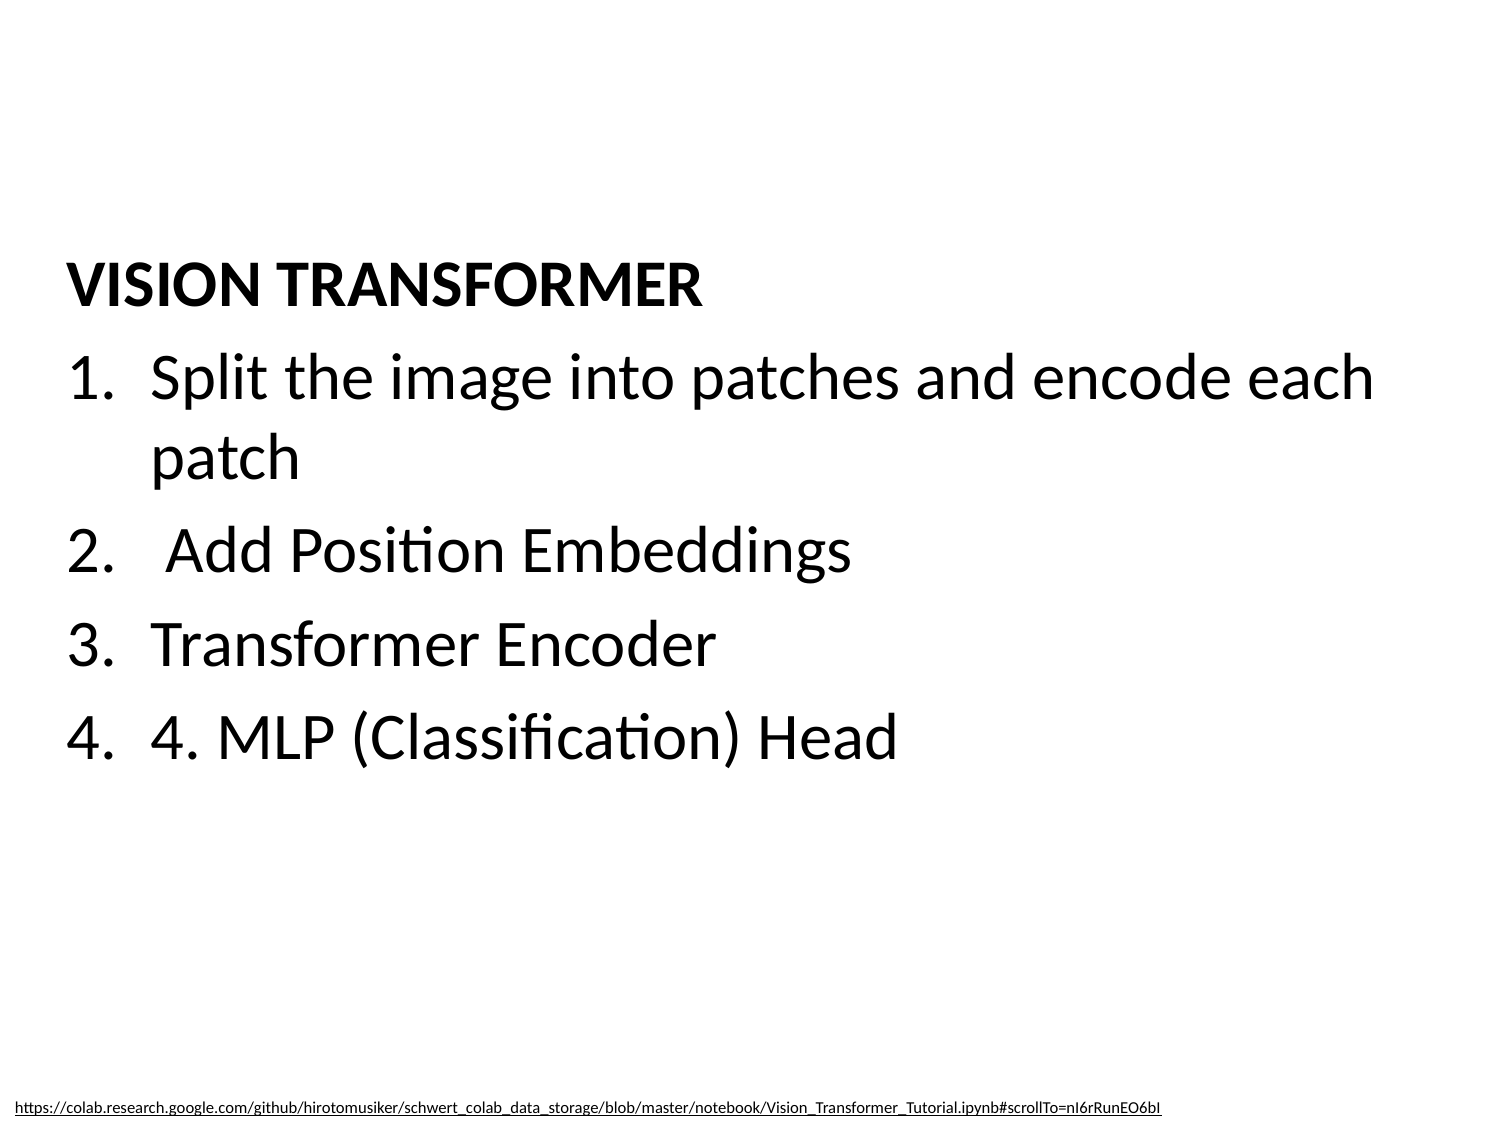

VISION TRANSFORMER
Split the image into patches and encode each patch
 Add Position Embeddings
Transformer Encoder
4. MLP (Classification) Head

https://colab.research.google.com/github/hirotomusiker/schwert_colab_data_storage/blob/master/notebook/Vision_Transformer_Tutorial.ipynb#scrollTo=nI6rRunEO6bI